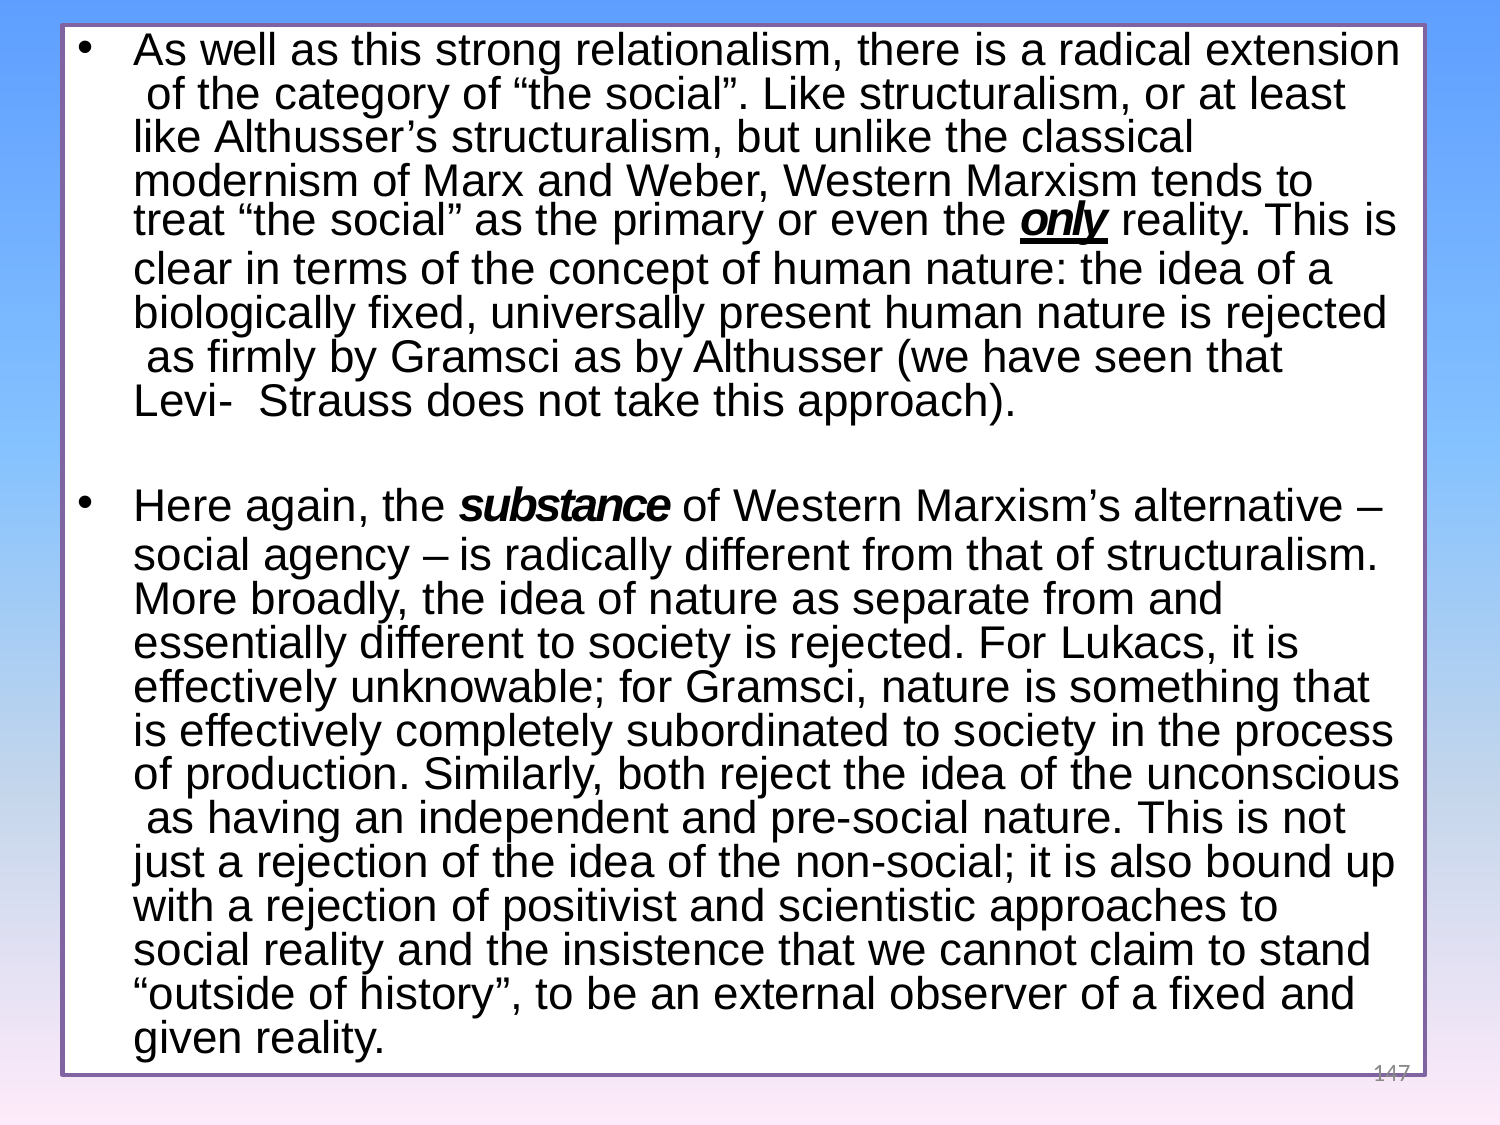

As well as this strong relationalism, there is a radical extension  of the category of “the social”. Like structuralism, or at least  like Althusser’s structuralism, but unlike the classical  modernism of Marx and Weber, Western Marxism tends to
treat “the social” as the primary or even the only reality. This is
clear in terms of the concept of human nature: the idea of a  biologically fixed, universally present human nature is rejected  as firmly by Gramsci as by Althusser (we have seen that Levi-  Strauss does not take this approach).
Here again, the substance of Western Marxism’s alternative –
social agency – is radically different from that of structuralism.  More broadly, the idea of nature as separate from and  essentially different to society is rejected. For Lukacs, it is  effectively unknowable; for Gramsci, nature is something that  is effectively completely subordinated to society in the process  of production. Similarly, both reject the idea of the unconscious  as having an independent and pre-social nature. This is not  just a rejection of the idea of the non-social; it is also bound up  with a rejection of positivist and scientistic approaches to  social reality and the insistence that we cannot claim to stand  “outside of history”, to be an external observer of a fixed and  given reality.

147